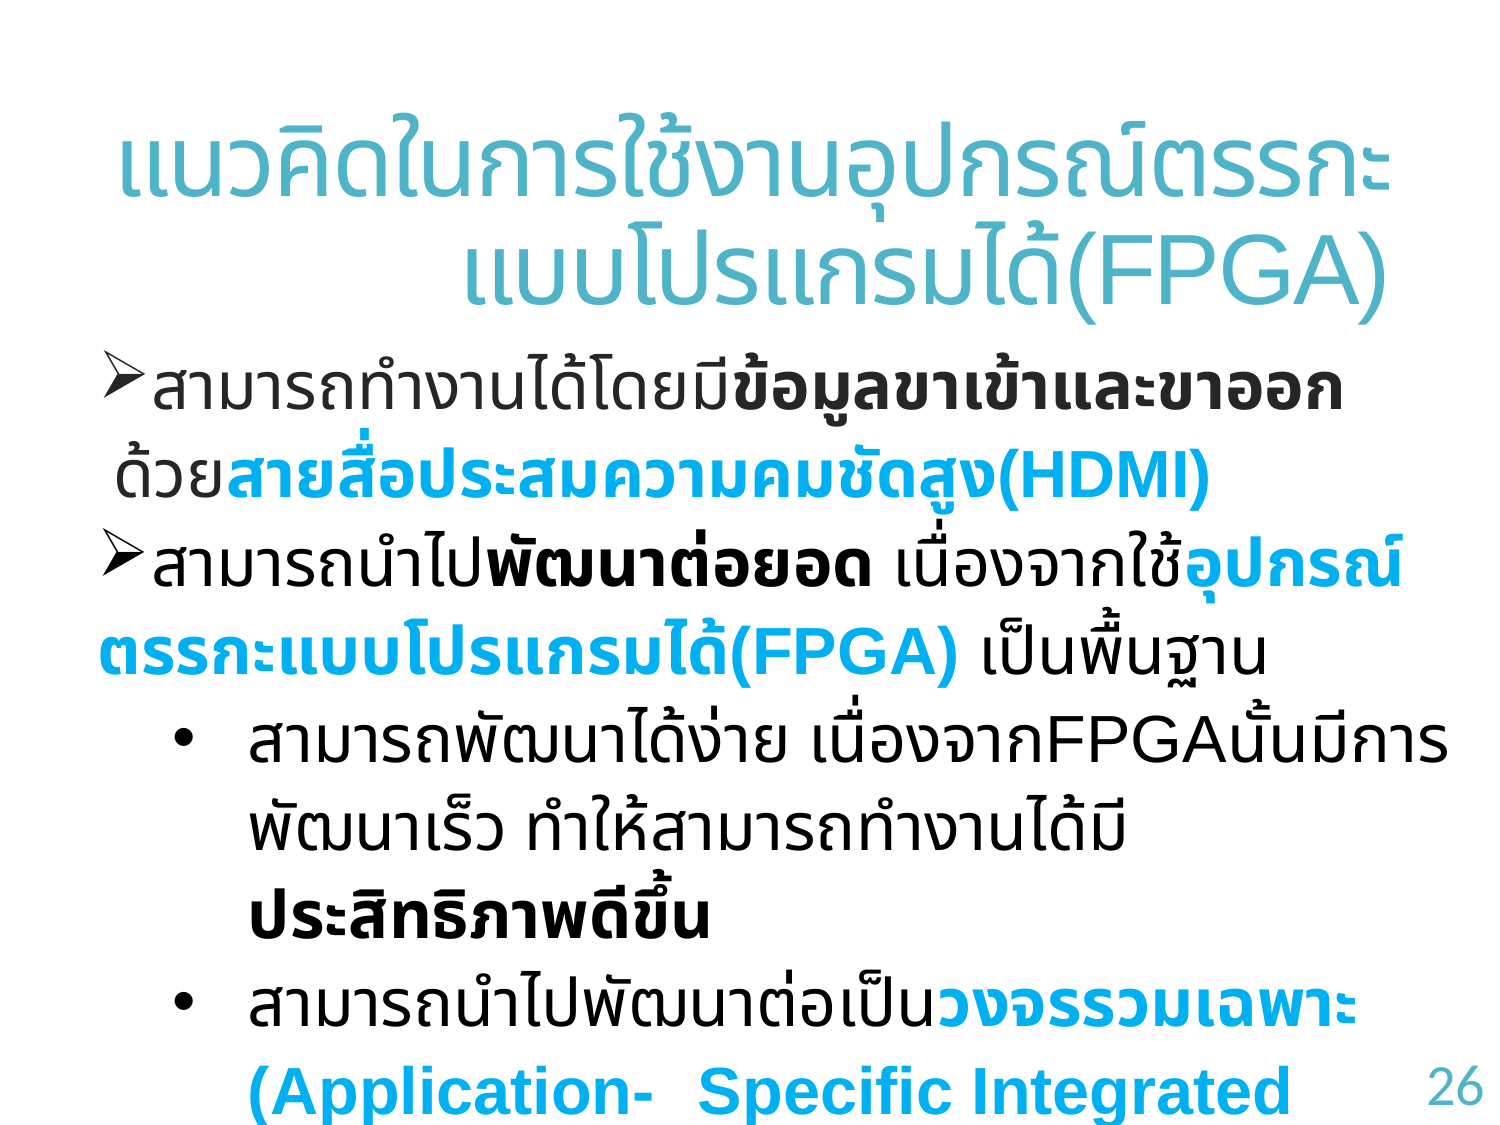

# แนวคิดในการใช้งานอุปกรณ์ตรรกะแบบโปรแกรมได้(FPGA)
สามารถทำงานได้โดยมีข้อมูลขาเข้าและขาออกด้วยสายสื่อประสมความคมชัดสูง(HDMI)

สามารถนำไปพัฒนาต่อยอด เนื่องจากใช้อุปกรณ์ตรรกะแบบโปรแกรมได้(FPGA) เป็นพื้นฐาน
สามารถพัฒนาได้ง่าย เนื่องจากFPGAนั้นมีการพัฒนาเร็ว ทำให้สามารถทำงานได้มีประสิทธิภาพดีขึ้น
สามารถนำไปพัฒนาต่อเป็นวงจรรวมเฉพาะ (Application-	Specific Integrated Circuit :ASIC)

26